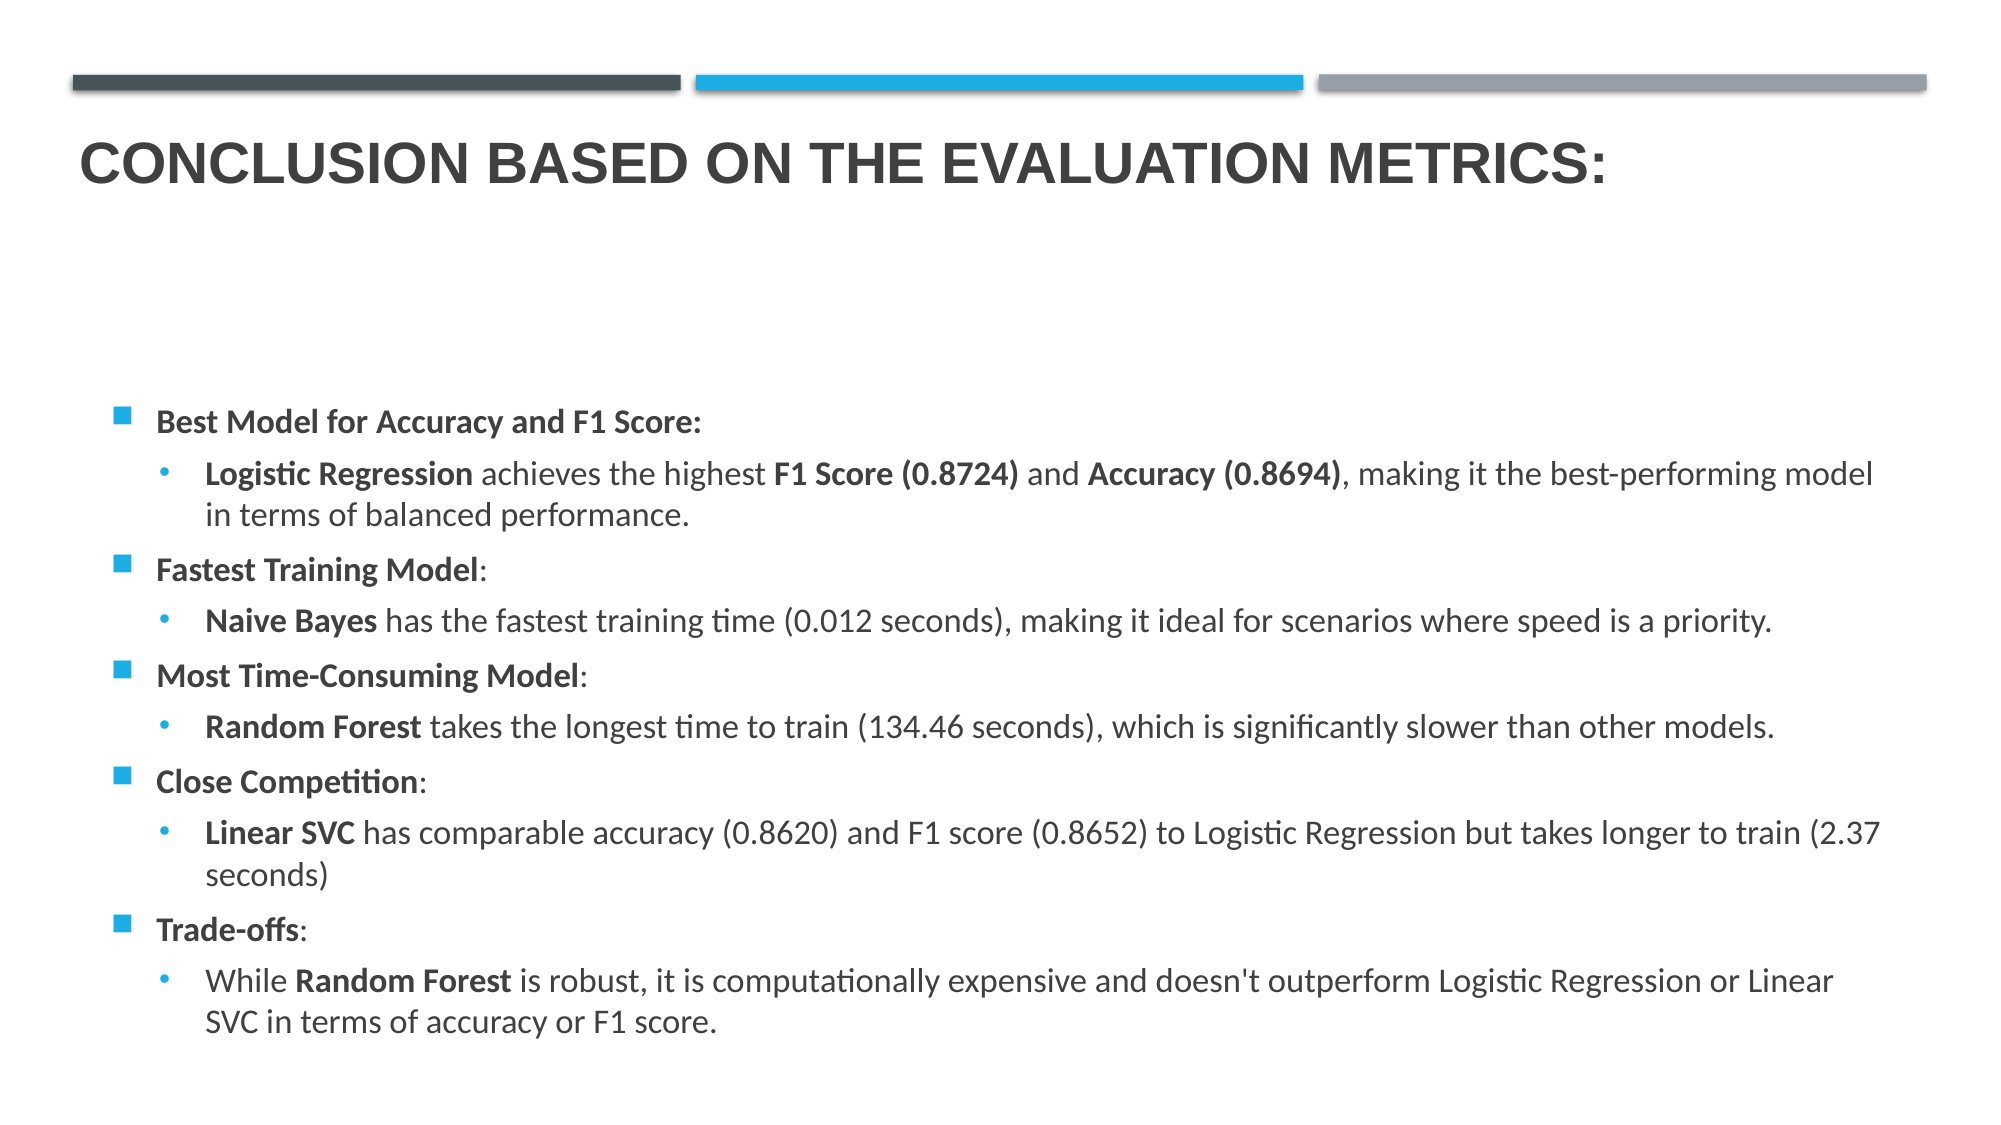

# CONCLUSION Based on the Evaluation Metrics:
Best Model for Accuracy and F1 Score:
Logistic Regression achieves the highest F1 Score (0.8724) and Accuracy (0.8694), making it the best-performing model in terms of balanced performance.
Fastest Training Model:
Naive Bayes has the fastest training time (0.012 seconds), making it ideal for scenarios where speed is a priority.
Most Time-Consuming Model:
Random Forest takes the longest time to train (134.46 seconds), which is significantly slower than other models.
Close Competition:
Linear SVC has comparable accuracy (0.8620) and F1 score (0.8652) to Logistic Regression but takes longer to train (2.37 seconds)
Trade-offs:
While Random Forest is robust, it is computationally expensive and doesn't outperform Logistic Regression or Linear SVC in terms of accuracy or F1 score.